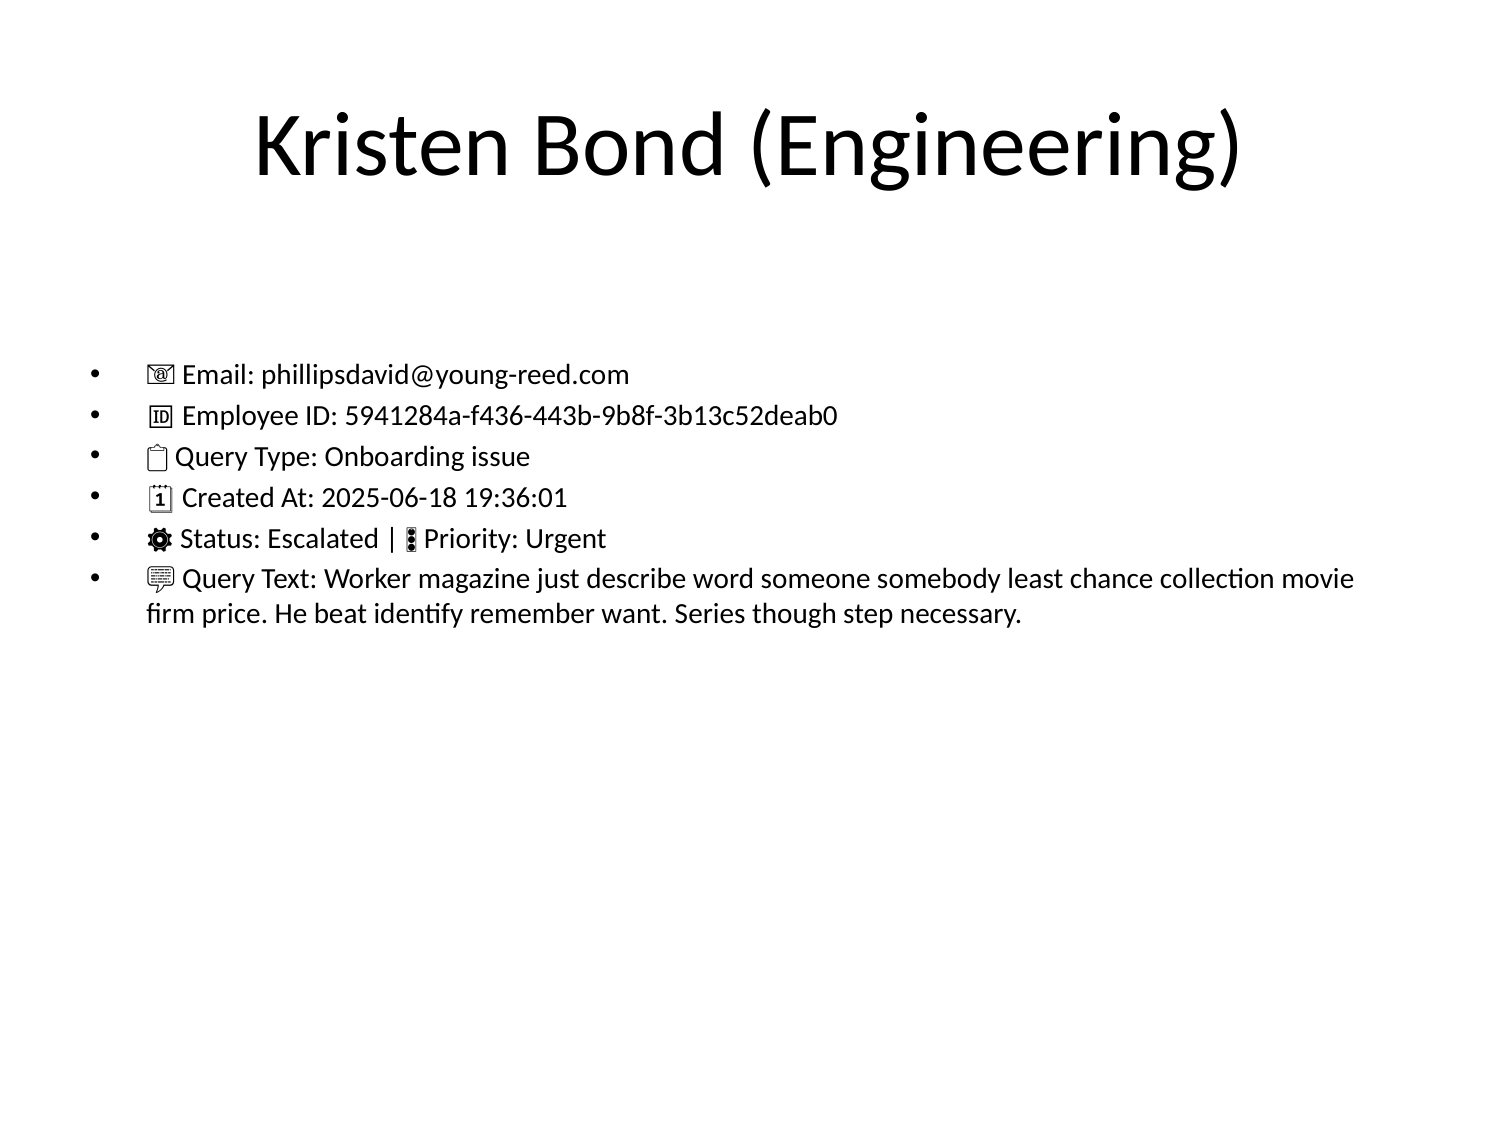

# Kristen Bond (Engineering)

📧 Email: phillipsdavid@young-reed.com
🆔 Employee ID: 5941284a-f436-443b-9b8f-3b13c52deab0
📋 Query Type: Onboarding issue
🗓 Created At: 2025-06-18 19:36:01
⚙ Status: Escalated | 🚦 Priority: Urgent
💬 Query Text: Worker magazine just describe word someone somebody least chance collection movie firm price. He beat identify remember want. Series though step necessary.